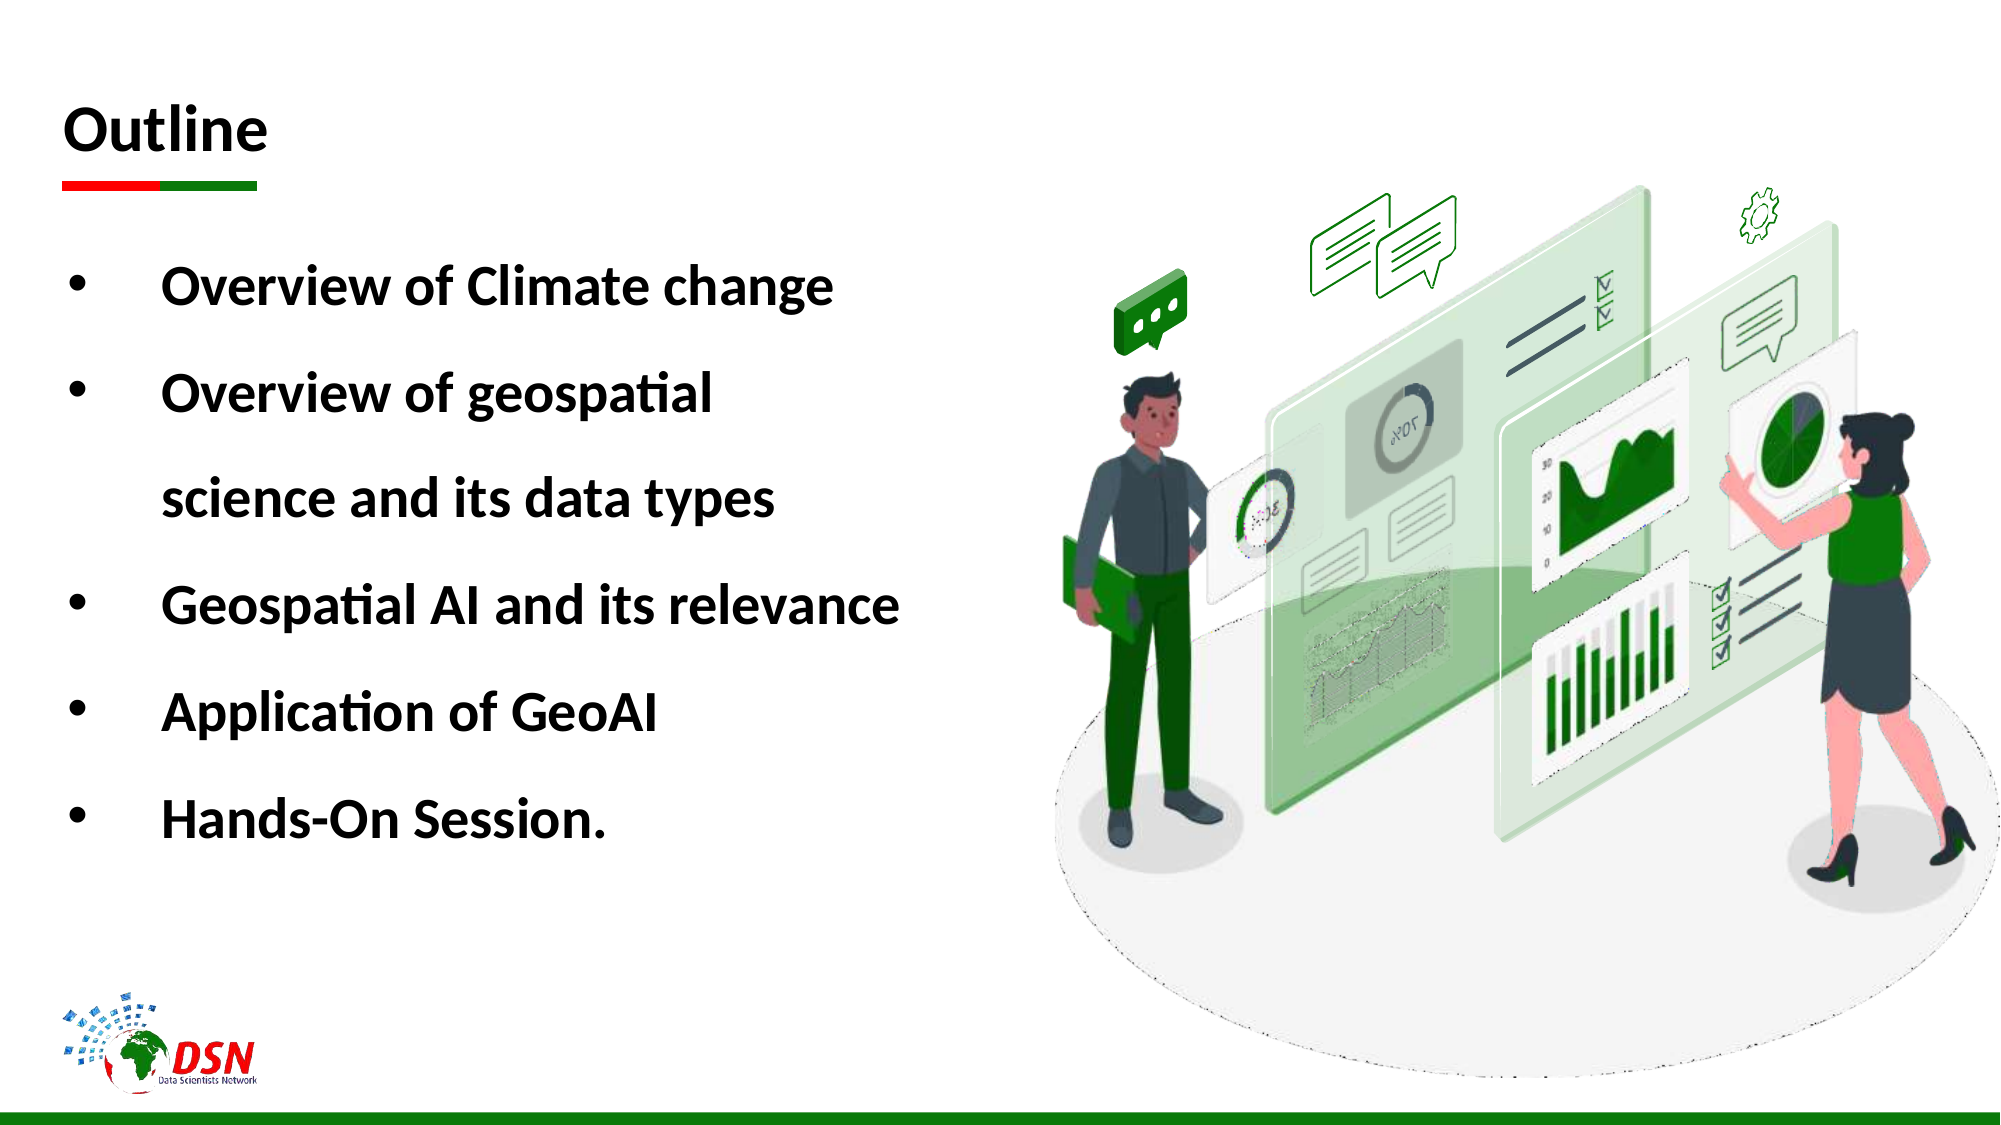

# Outline

Overview of Climate change
Overview of geospatial science and its data types
Geospatial AI and its relevance
Application of GeoAI
Hands-On Session.